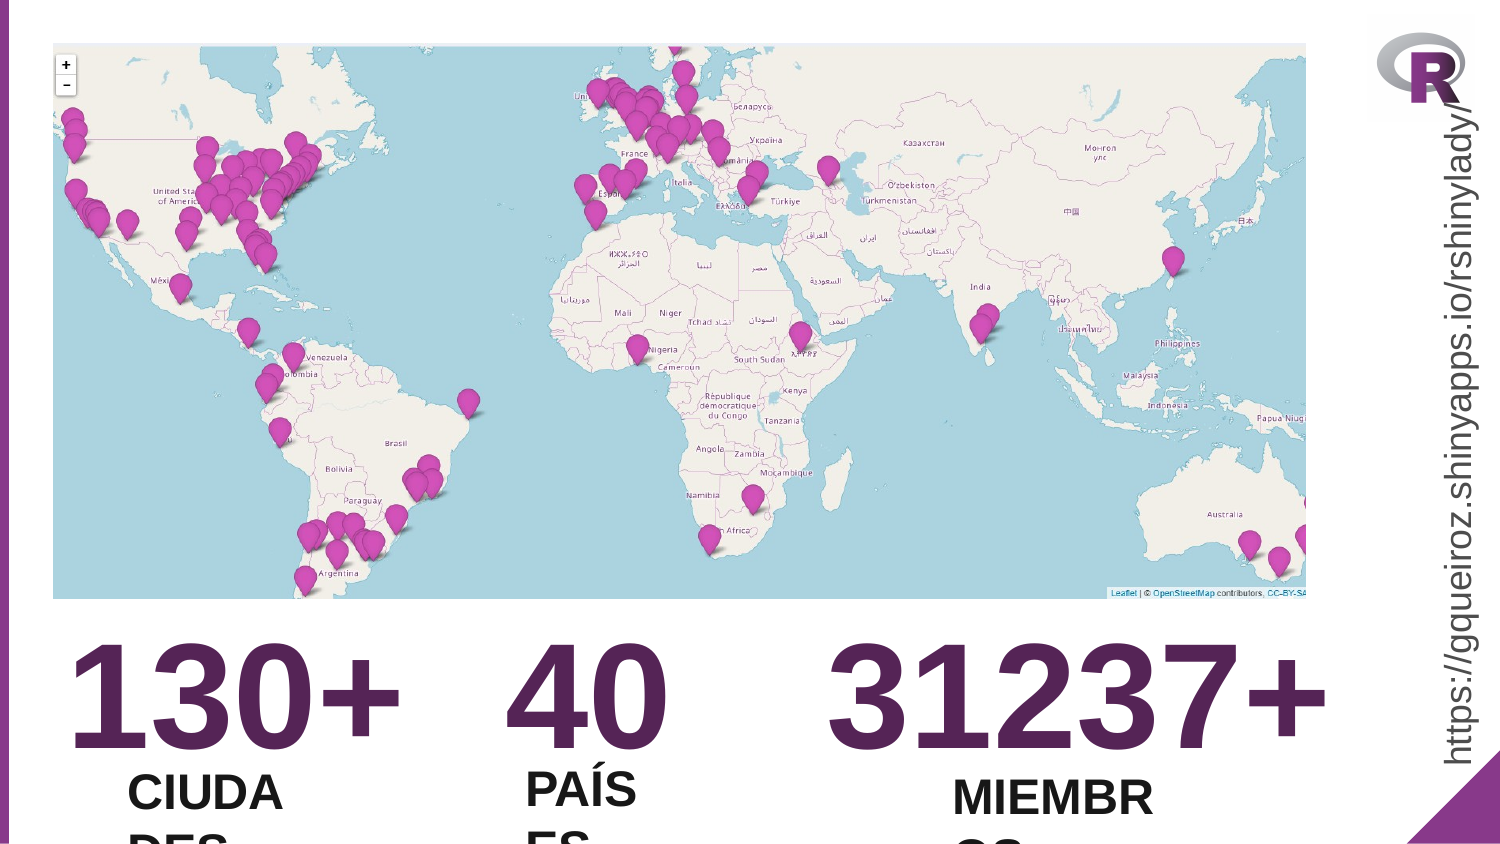

https://gqueiroz.shinyapps.io/rshinylady/
130+
40	31237+
PAÍSES
CIUDADES
MIEMBROS